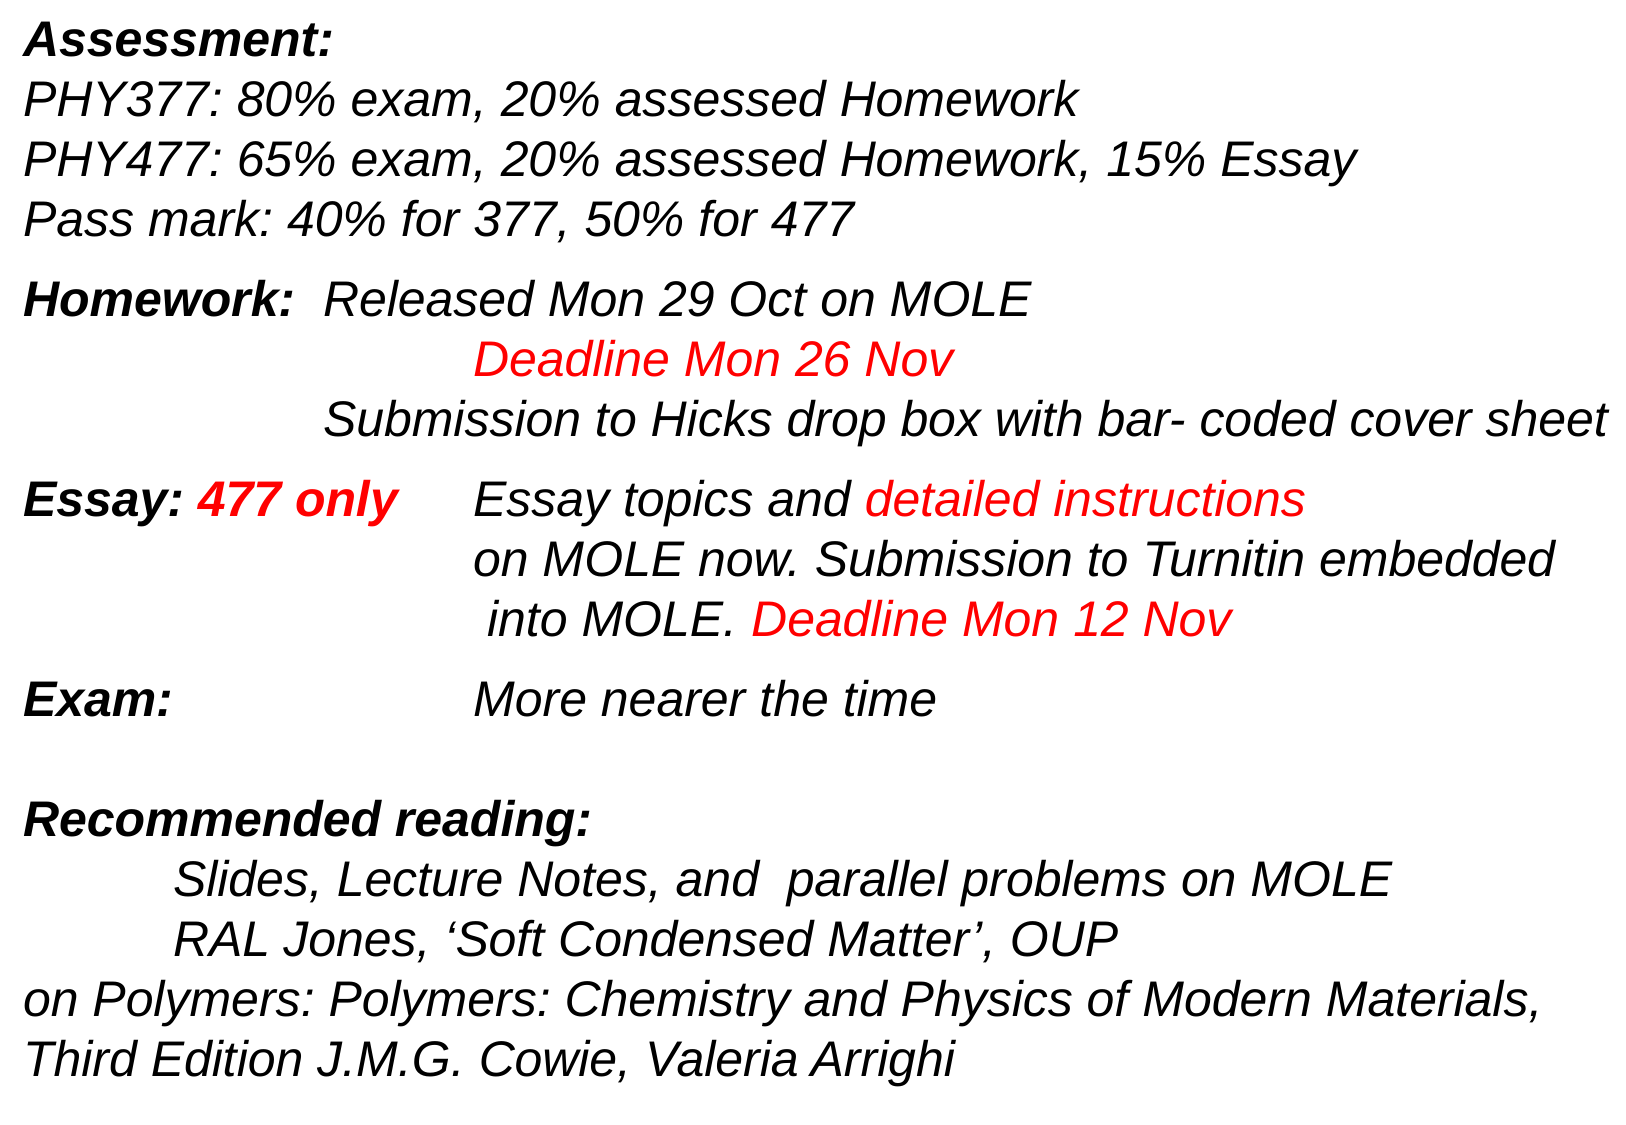

Assessment:
PHY377: 80% exam, 20% assessed Homework
PHY477: 65% exam, 20% assessed Homework, 15% Essay
Pass mark: 40% for 377, 50% for 477

Homework: 	Released Mon 29 Oct on MOLE
			Deadline Mon 26 Nov
		Submission to Hicks drop box with bar- coded cover sheet

Essay: 477 only	Essay topics and detailed instructions
			on MOLE now. Submission to Turnitin embedded
			 into MOLE. Deadline Mon 12 Nov

Exam: 		More nearer the time

Recommended reading:
	Slides, Lecture Notes, and  parallel problems on MOLE
	RAL Jones, ‘Soft Condensed Matter’, OUP
on Polymers: Polymers: Chemistry and Physics of Modern Materials,
Third Edition J.M.G. Cowie, Valeria Arrighi